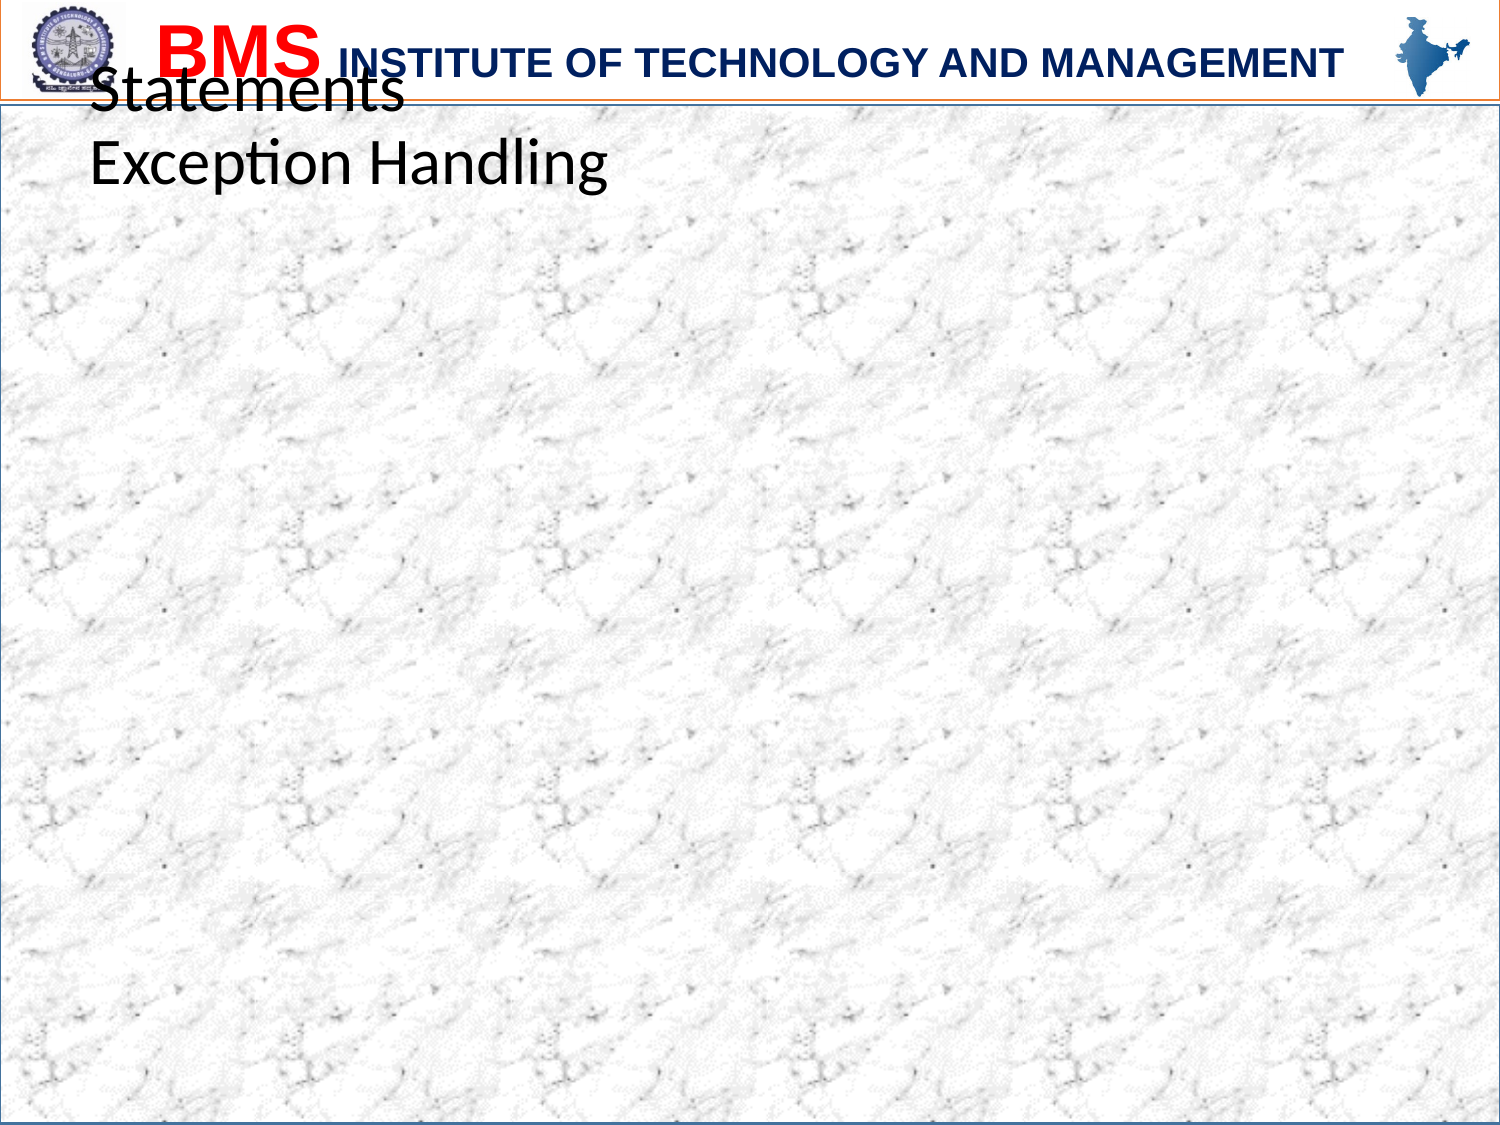

# Statements Exception Handling
throw statement raises an exception
An exception is represented as an instance of System.Exception or derived class
Contains information about the exception
Properties
Message
StackTrace
InnerException
You can rethrow an exception, or catch
one exception and throw another